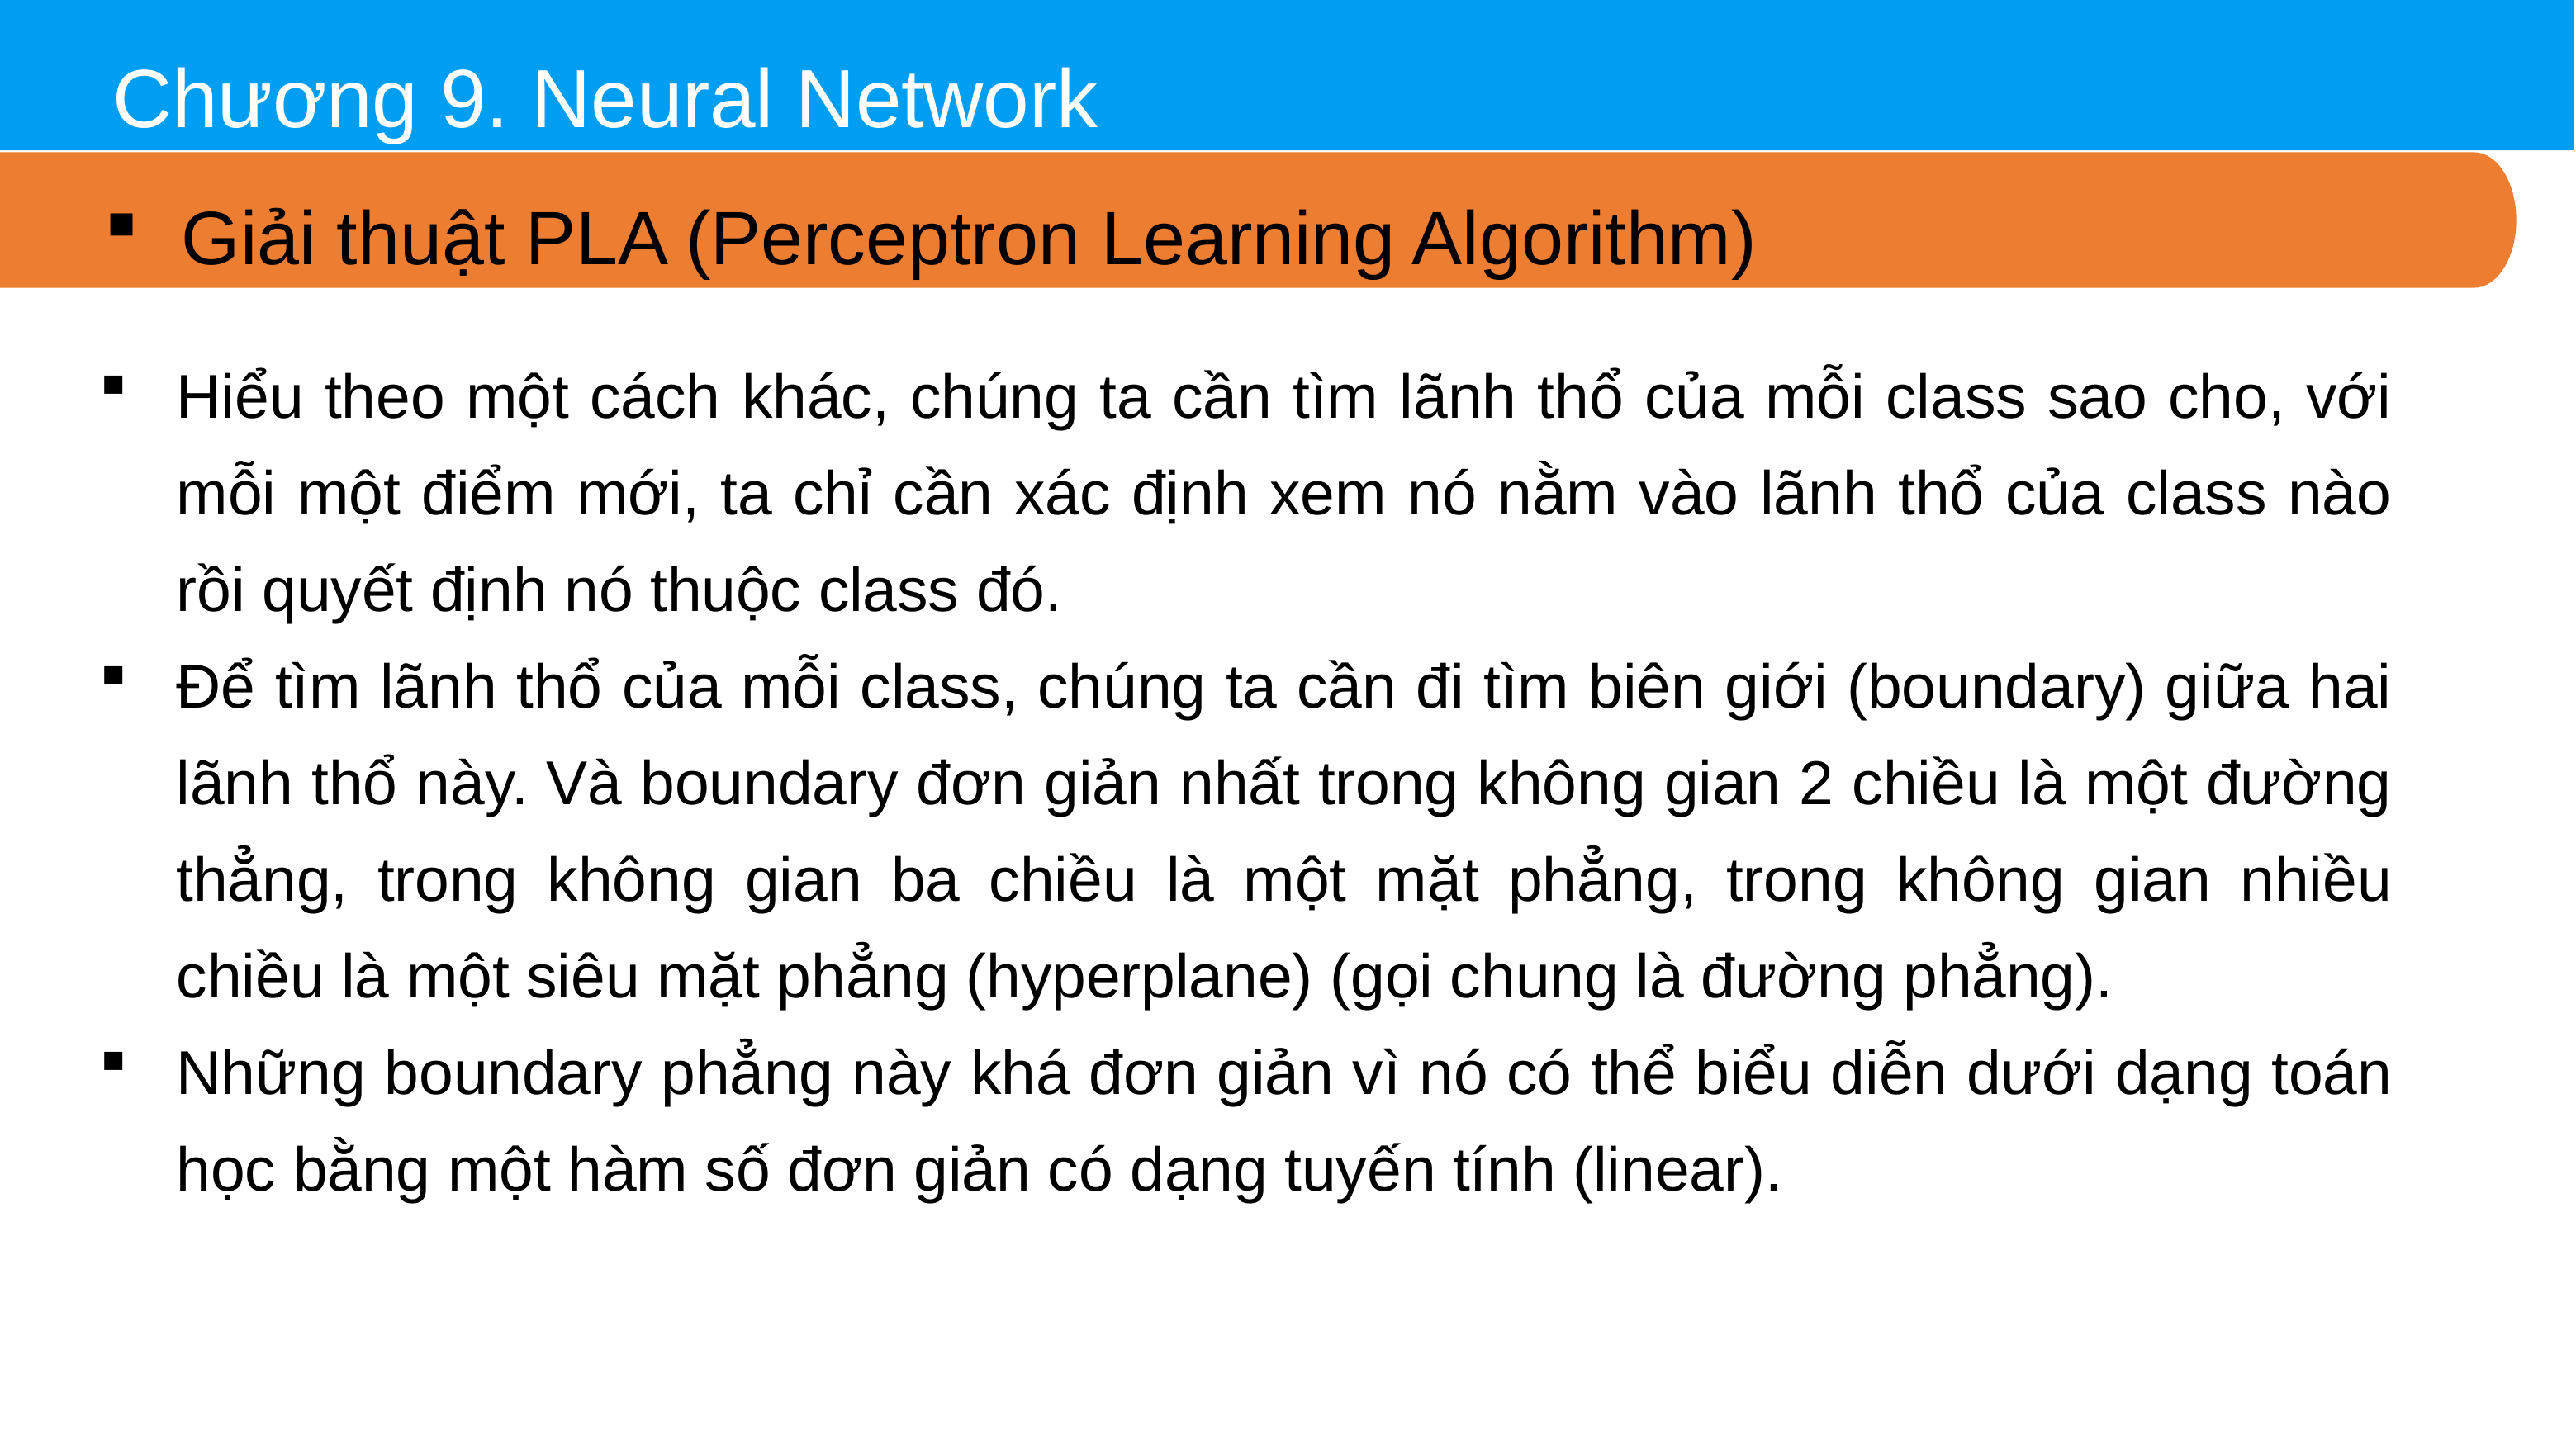

Chương 9. Neural Network

Giải thuật PLA (Perceptron Learning Algorithm)
Hiểu theo một cách khác, chúng ta cần tìm lãnh thổ của mỗi class sao cho, với mỗi một điểm mới, ta chỉ cần xác định xem nó nằm vào lãnh thổ của class nào rồi quyết định nó thuộc class đó.
Để tìm lãnh thổ của mỗi class, chúng ta cần đi tìm biên giới (boundary) giữa hai lãnh thổ này. Và boundary đơn giản nhất trong không gian 2 chiều là một đường thẳng, trong không gian ba chiều là một mặt phẳng, trong không gian nhiều chiều là một siêu mặt phẳng (hyperplane) (gọi chung là đường phẳng).
Những boundary phẳng này khá đơn giản vì nó có thể biểu diễn dưới dạng toán học bằng một hàm số đơn giản có dạng tuyến tính (linear).